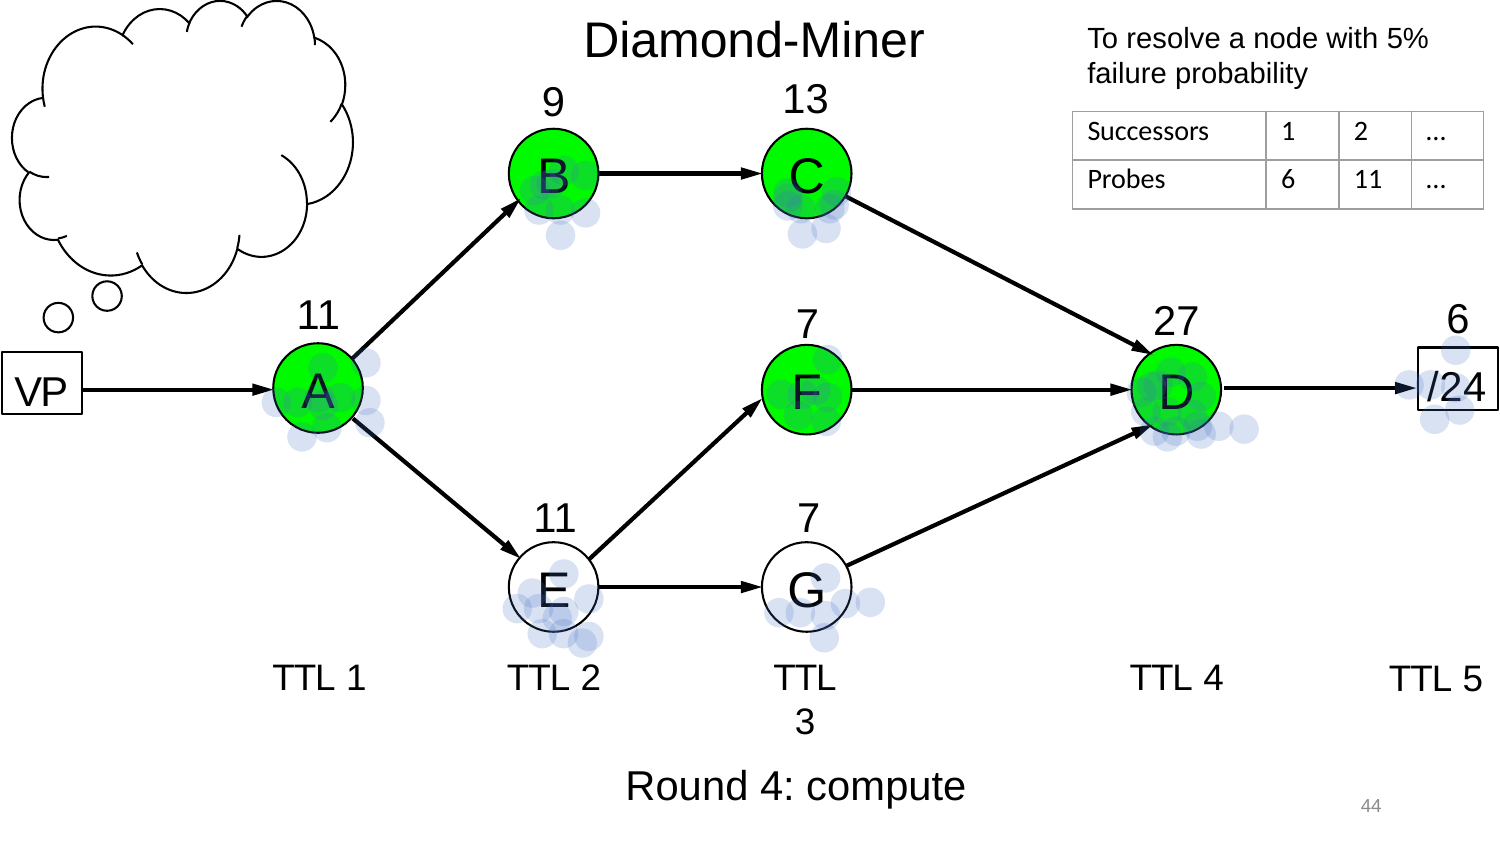

Next round?
TTL 1: 0
TTL 2: 0
TTL 3: 0
TTL 4: 0
TTL 5: 0
Diamond-Miner
To resolve a node with 5% failure probability
13
9
| Successors | 1 | 2 | … |
| --- | --- | --- | --- |
| Probes | 6 | 11 | … |
B
C

11

6
27
7

A
F
D

/24

VP

11
7
E
G

TTL 3
TTL 4
TTL 1
TTL 2
TTL 5
Round 4: compute
44